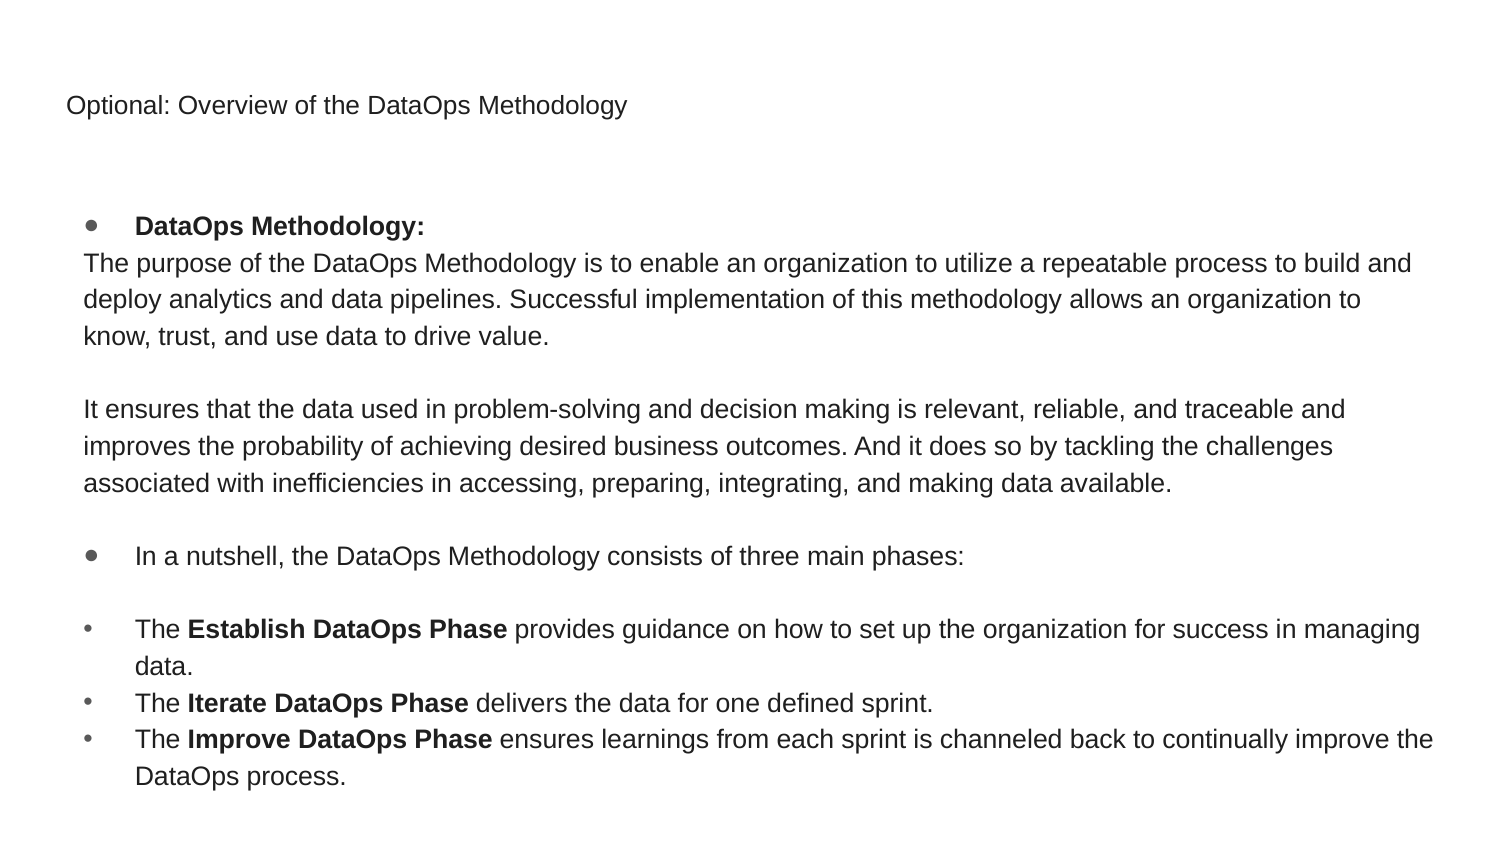

# Optional: Overview of the DataOps Methodology
DataOps Methodology:
The purpose of the DataOps Methodology is to enable an organization to utilize a repeatable process to build and deploy analytics and data pipelines. Successful implementation of this methodology allows an organization to know, trust, and use data to drive value.

It ensures that the data used in problem-solving and decision making is relevant, reliable, and traceable and improves the probability of achieving desired business outcomes. And it does so by tackling the challenges associated with inefficiencies in accessing, preparing, integrating, and making data available.

In a nutshell, the DataOps Methodology consists of three main phases:

The Establish DataOps Phase provides guidance on how to set up the organization for success in managing data.
The Iterate DataOps Phase delivers the data for one defined sprint.
The Improve DataOps Phase ensures learnings from each sprint is channeled back to continually improve the DataOps process.